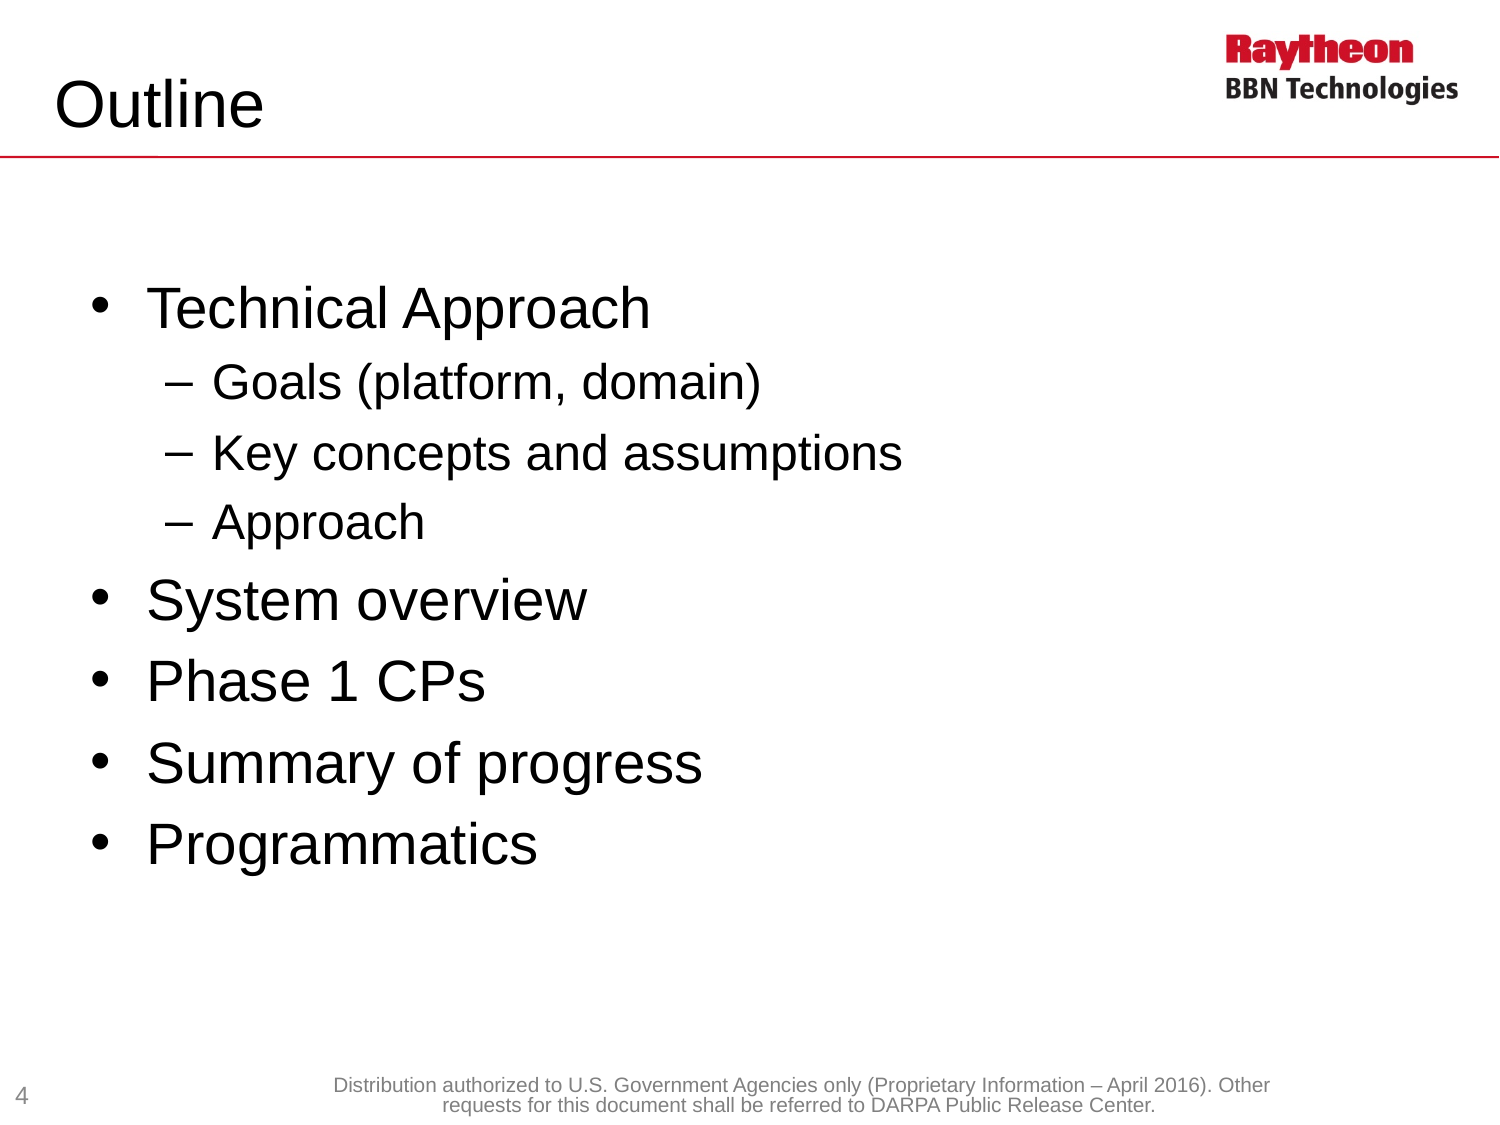

# Outline
Technical Approach
Goals (platform, domain)
Key concepts and assumptions
Approach
System overview
Phase 1 CPs
Summary of progress
Programmatics

4